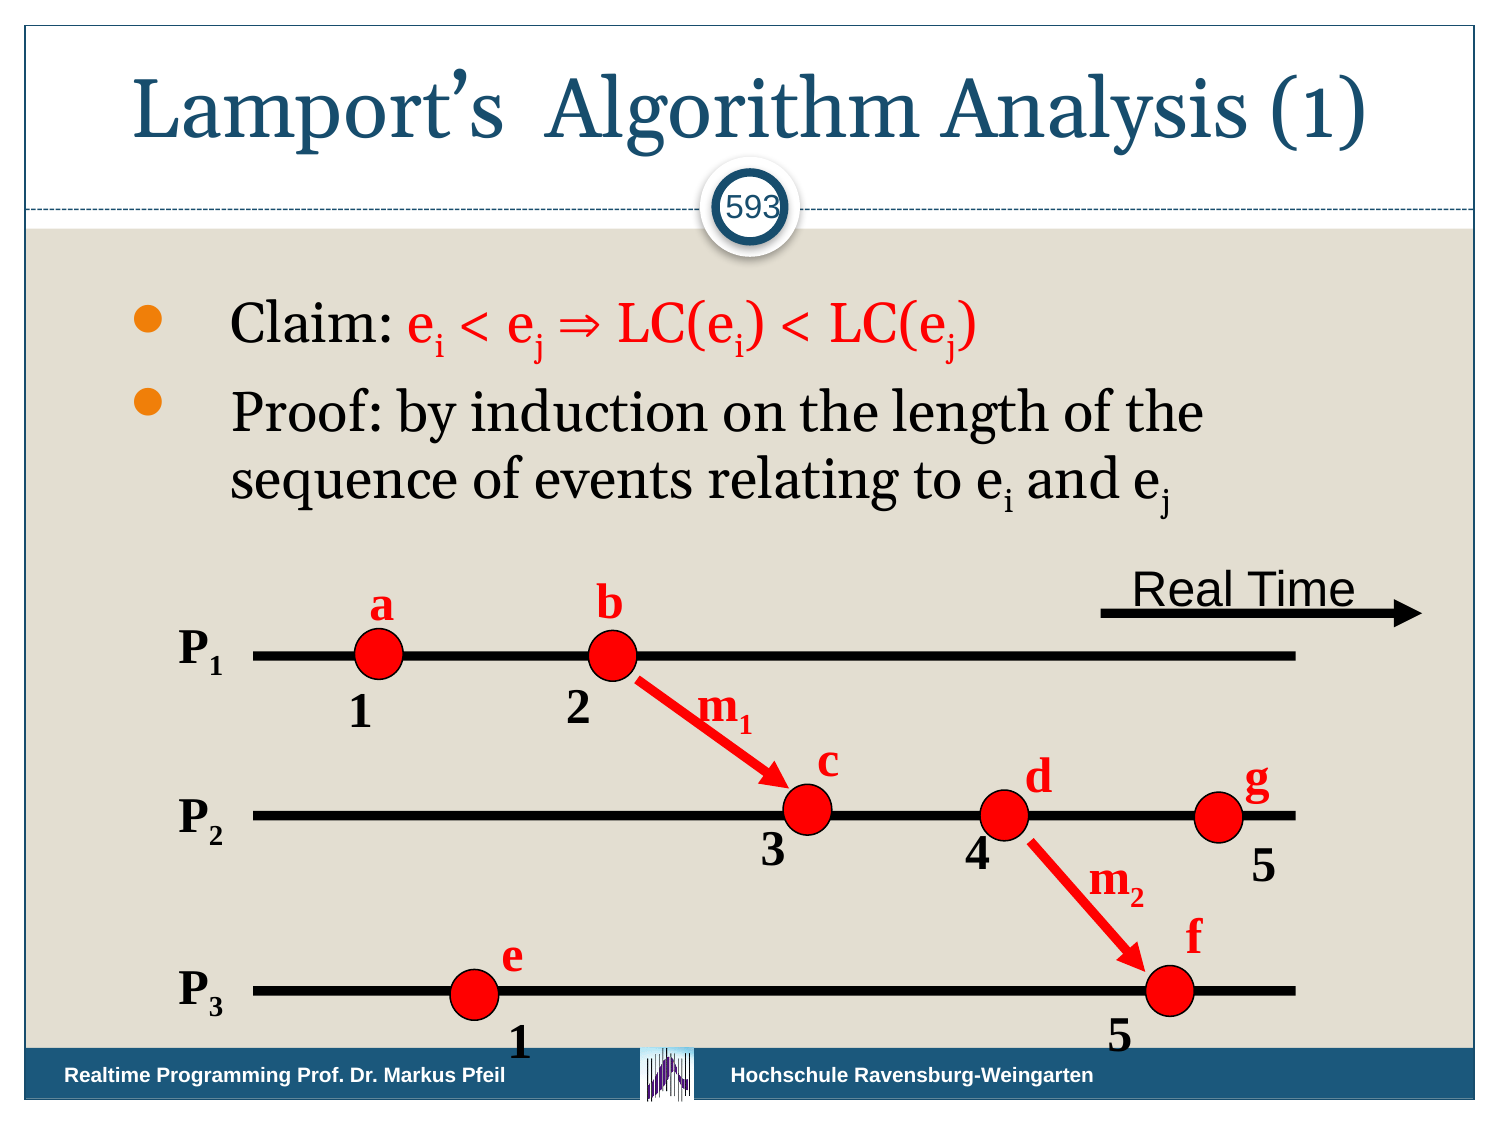

# Lamport’s  Algorithm Analysis (1)
593
Claim: ei < ej ⇒ LC(ei) < LC(ej)
Proof: by induction on the length of the sequence of events relating to ei and ej
Real Time
b
a
P1

m1
2
1

c
d
g
P2

3
4

5
m2

f
e
P3

5
1
Realtime Programming Prof. Dr. Markus Pfeil